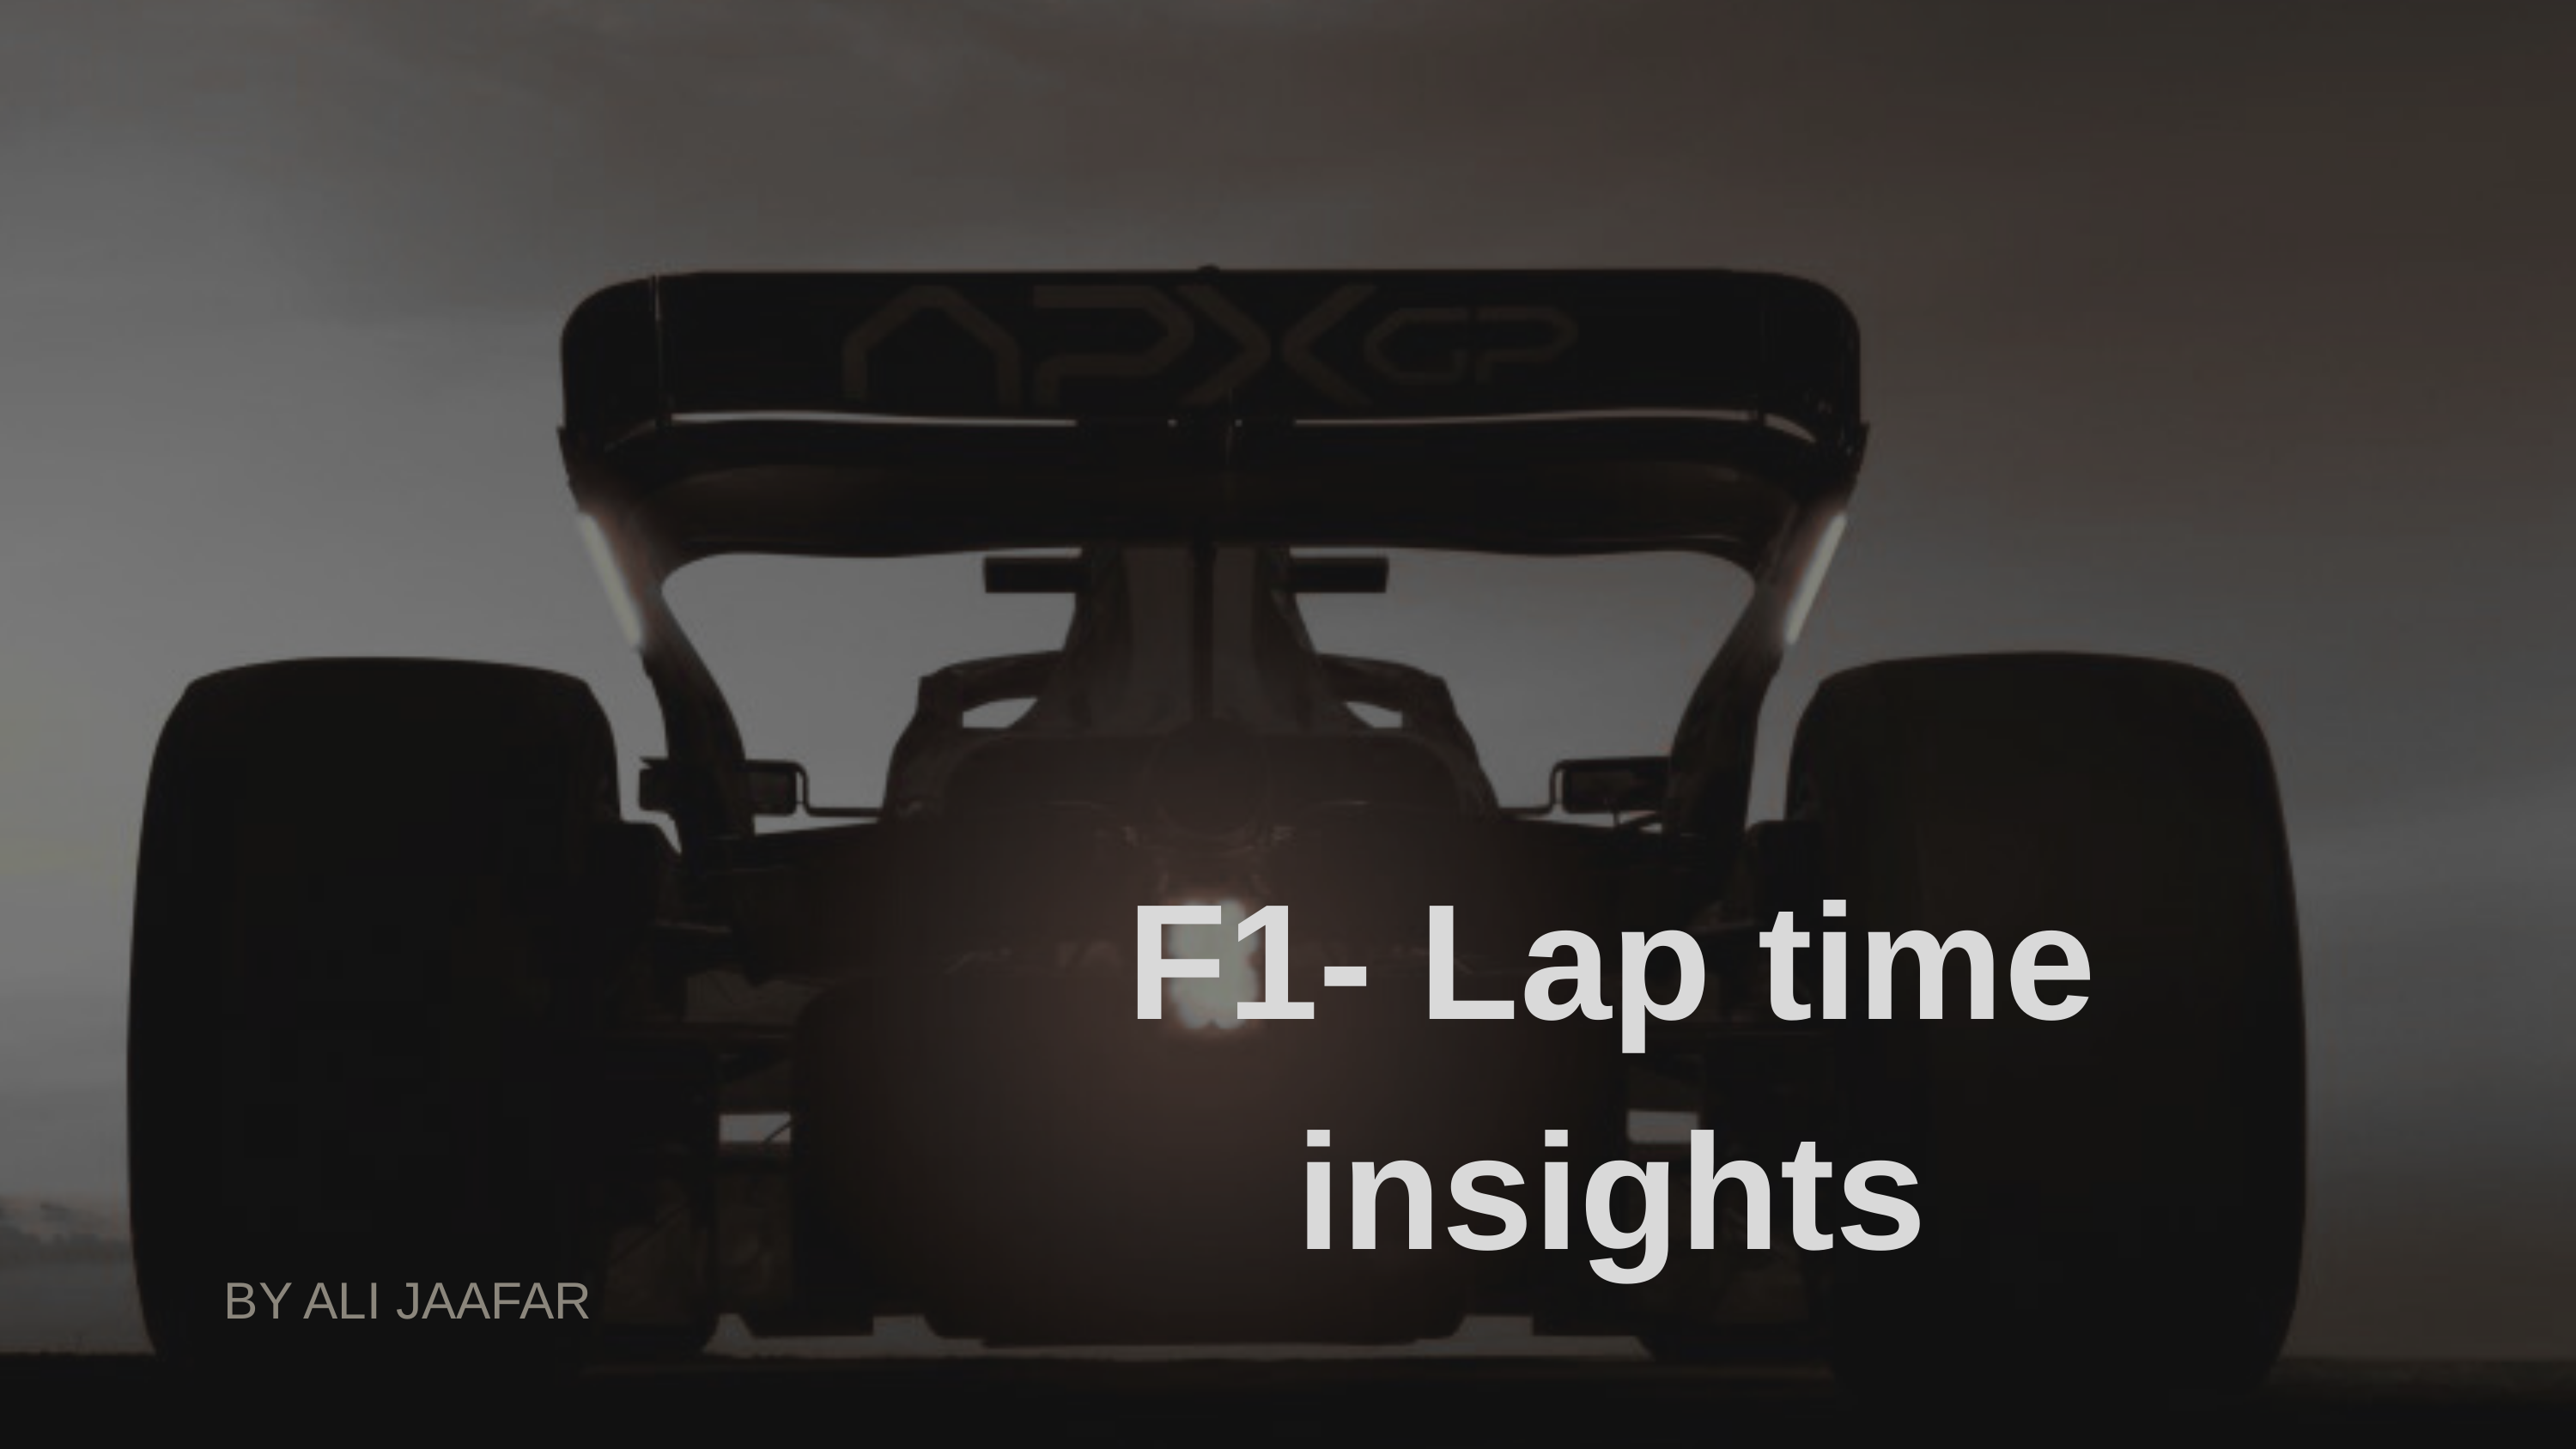

F1- Lap time insights

BY ALI JAAFAR